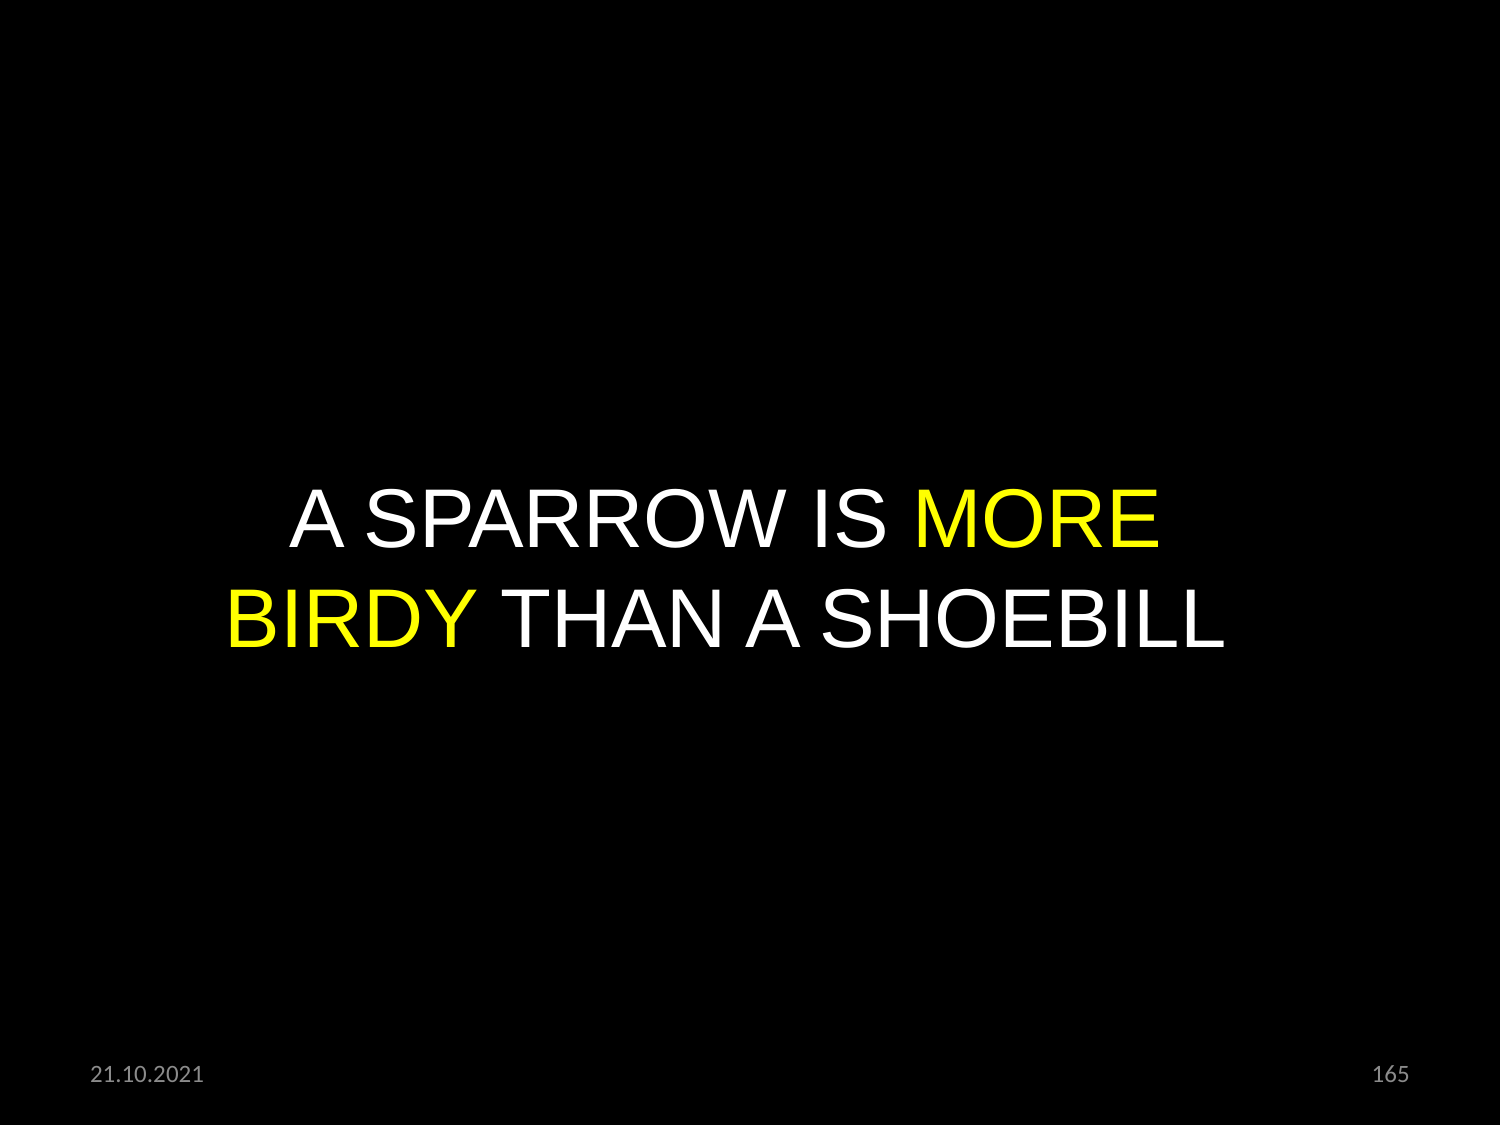

A SPARROW IS MORE BIRDY THAN A SHOEBILL
21.10.2021
165